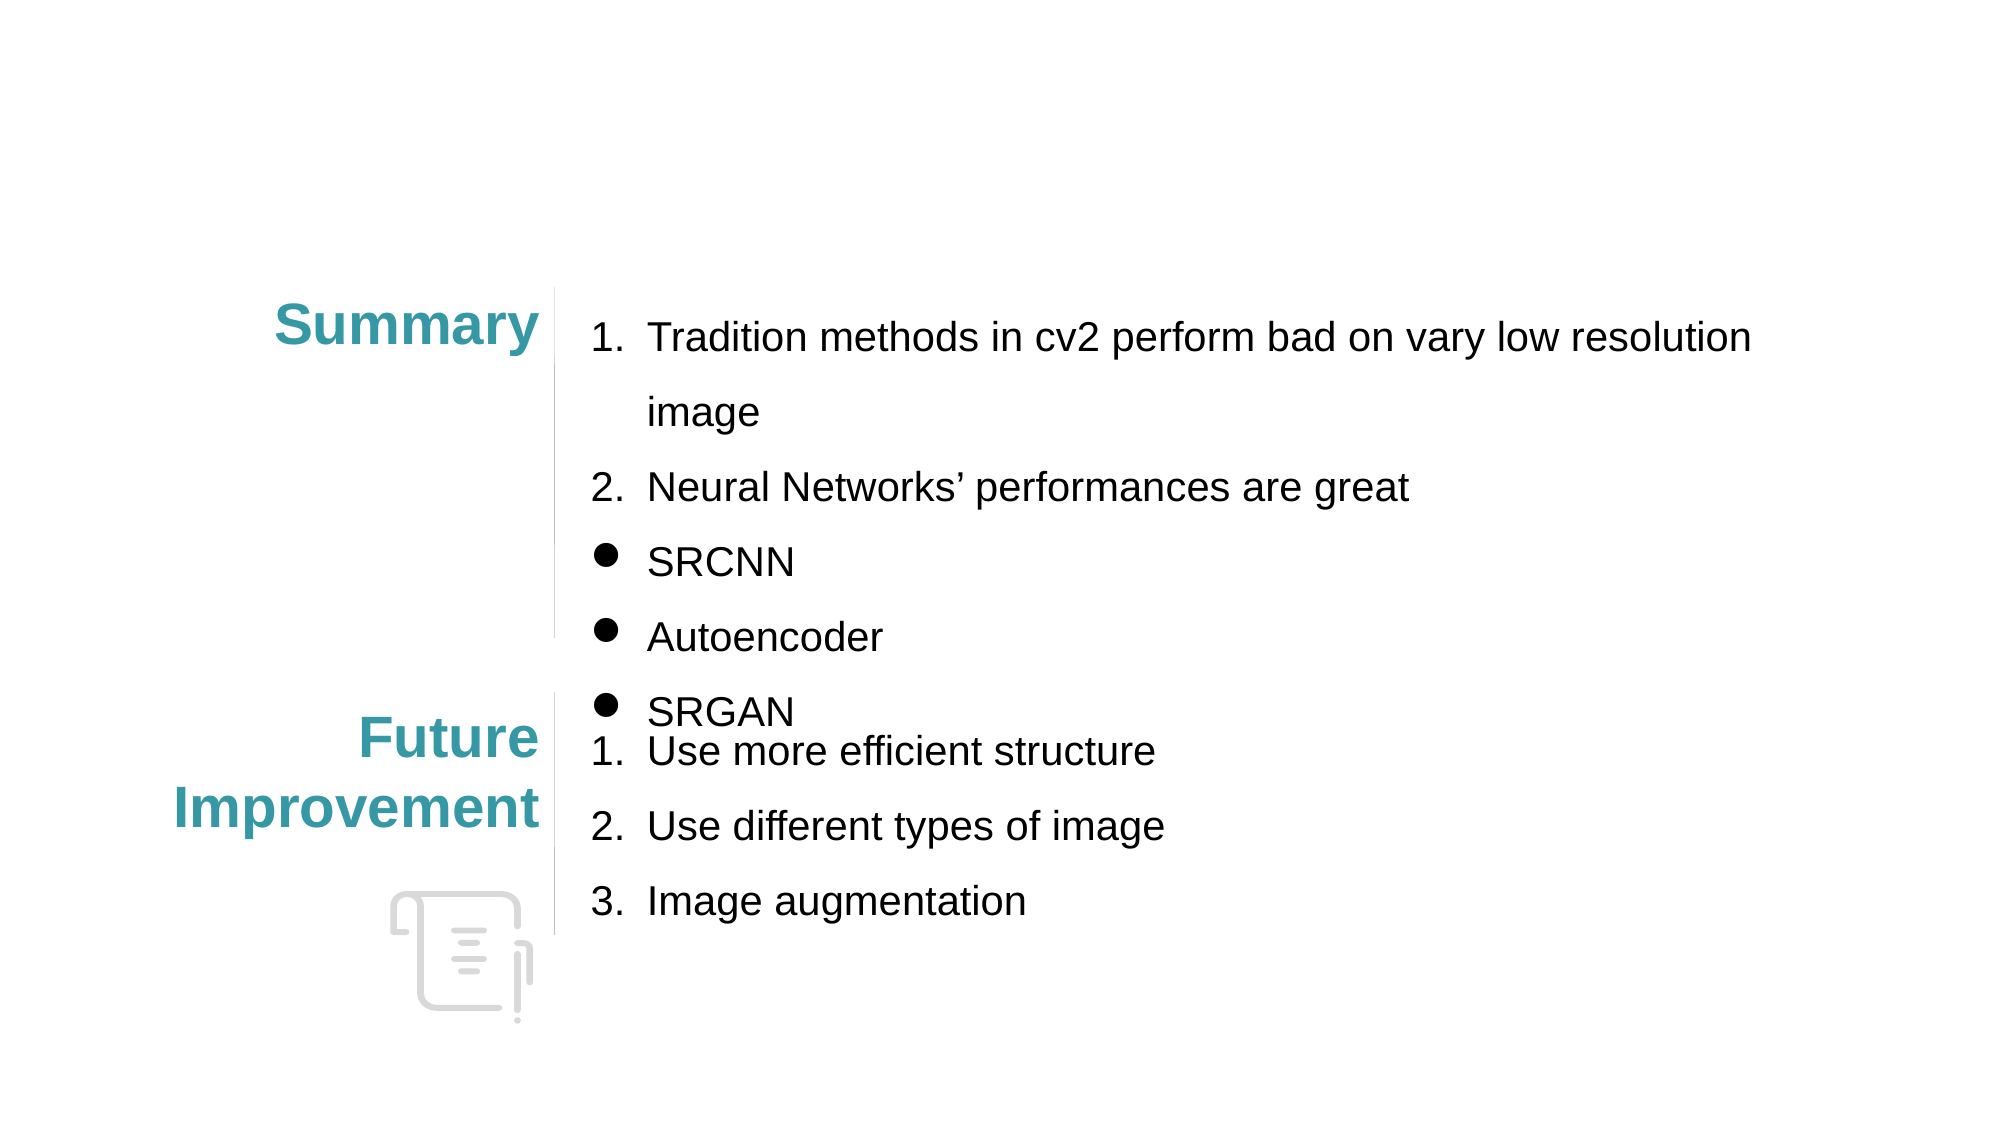

Summary
Tradition methods in cv2 perform bad on vary low resolution image
Neural Networks’ performances are great
SRCNN
Autoencoder
SRGAN

Future
Improvement
Use more efficient structure
Use different types of image
Image augmentation